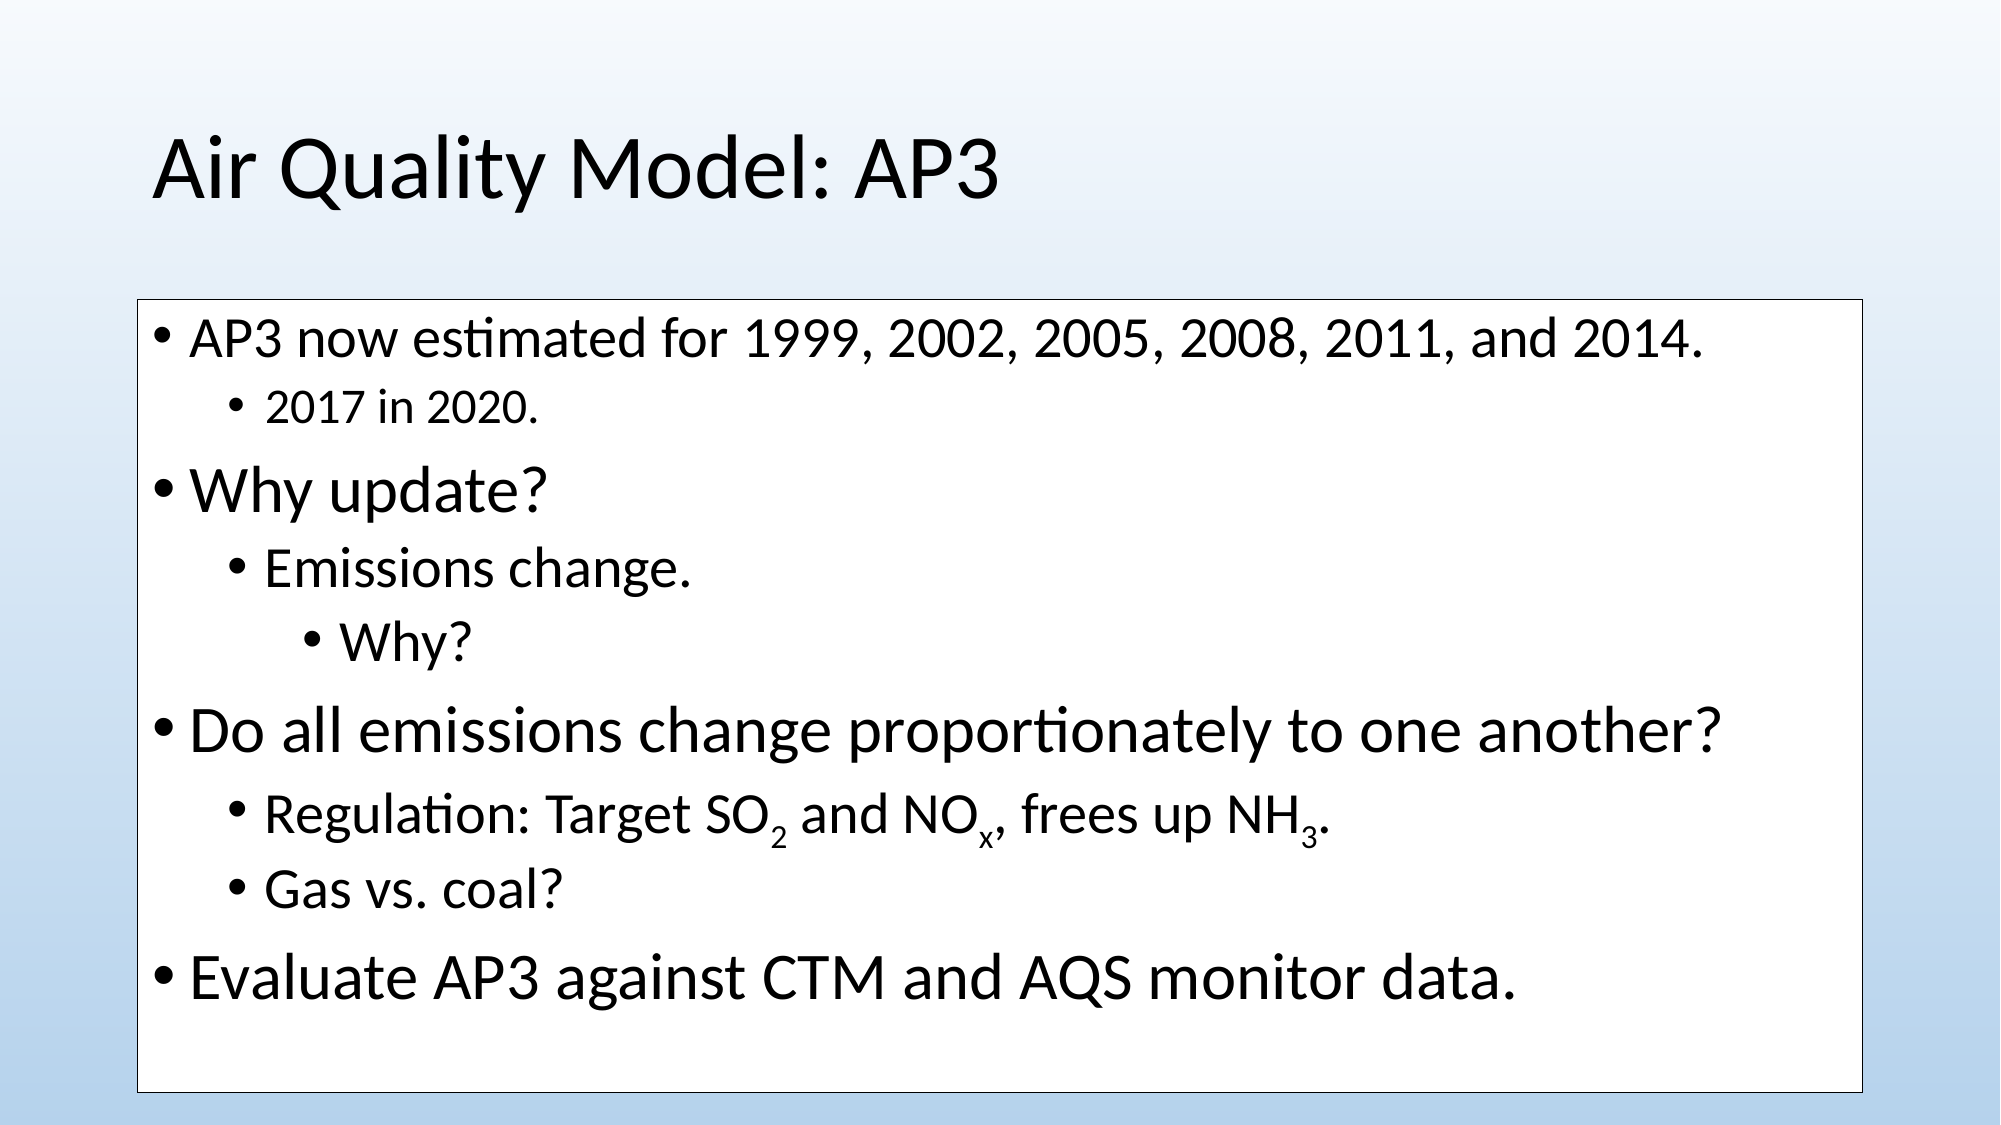

# Air Quality Model: AP3
AP3 now estimated for 1999, 2002, 2005, 2008, 2011, and 2014.
2017 in 2020.
Why update?
Emissions change.
Why?
Do all emissions change proportionately to one another?
Regulation: Target SO2 and NOx, frees up NH3.
Gas vs. coal?
Evaluate AP3 against CTM and AQS monitor data.